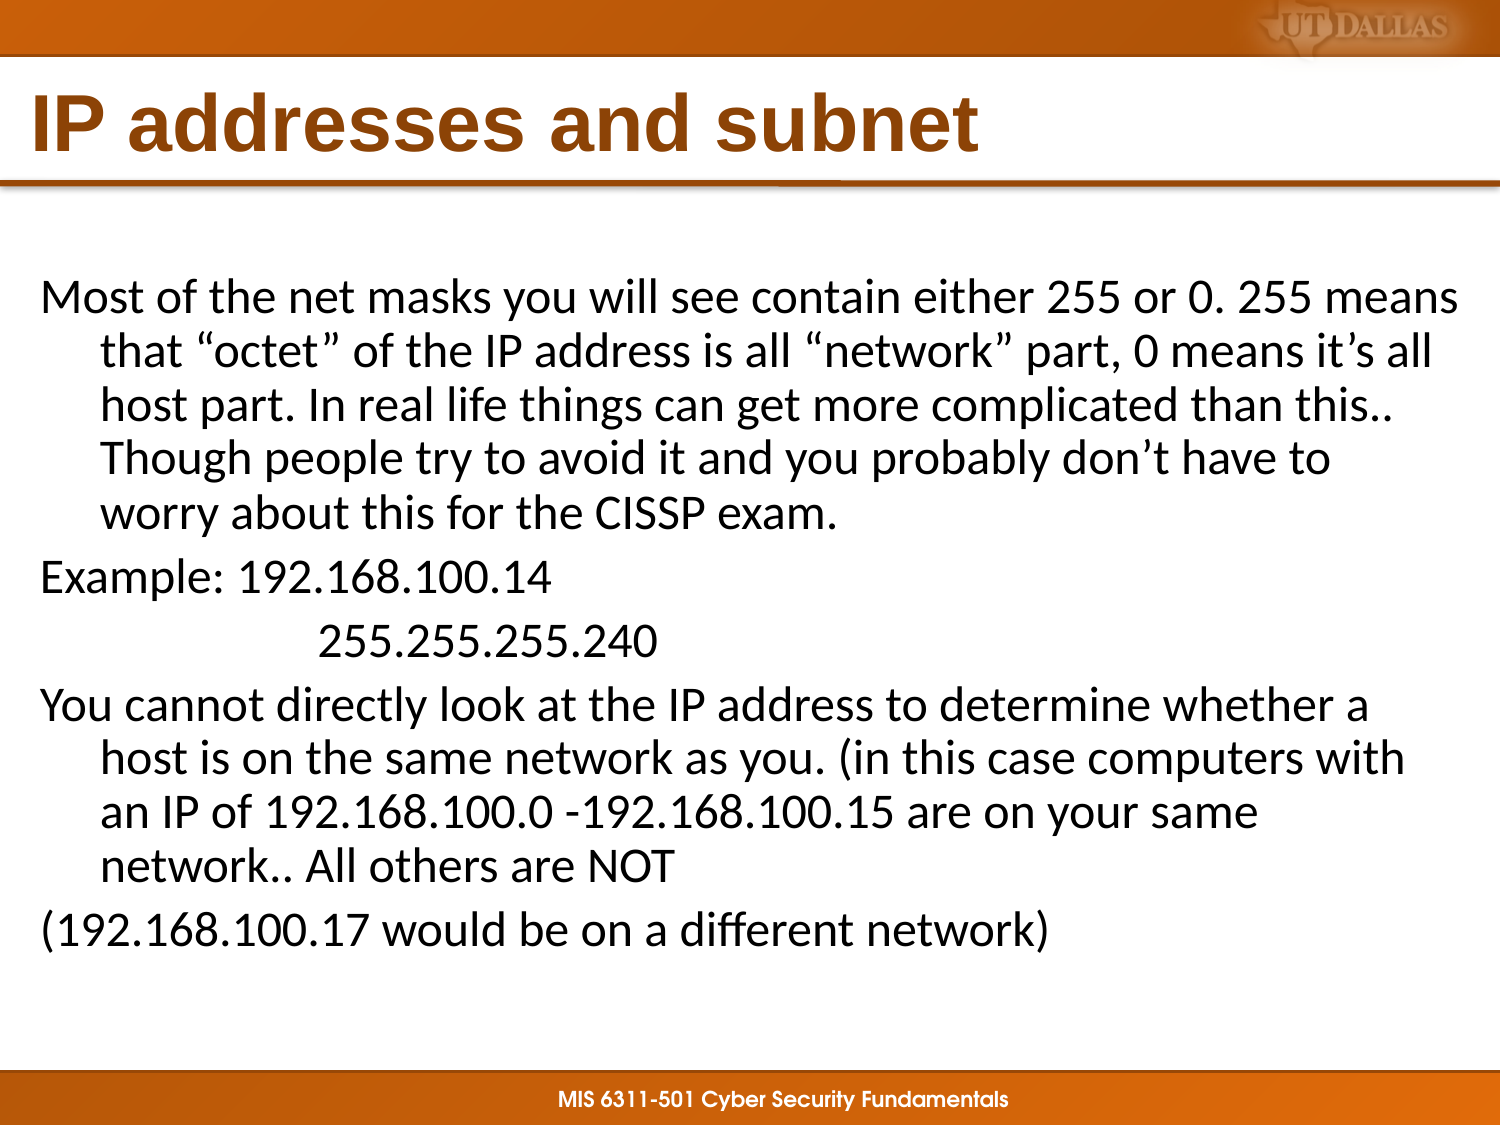

# IP addresses and subnet
Most of the net masks you will see contain either 255 or 0. 255 means that “octet” of the IP address is all “network” part, 0 means it’s all host part. In real life things can get more complicated than this.. Though people try to avoid it and you probably don’t have to worry about this for the CISSP exam.
Example: 192.168.100.14
		      255.255.255.240
You cannot directly look at the IP address to determine whether a host is on the same network as you. (in this case computers with an IP of 192.168.100.0 -192.168.100.15 are on your same network.. All others are NOT
(192.168.100.17 would be on a different network)